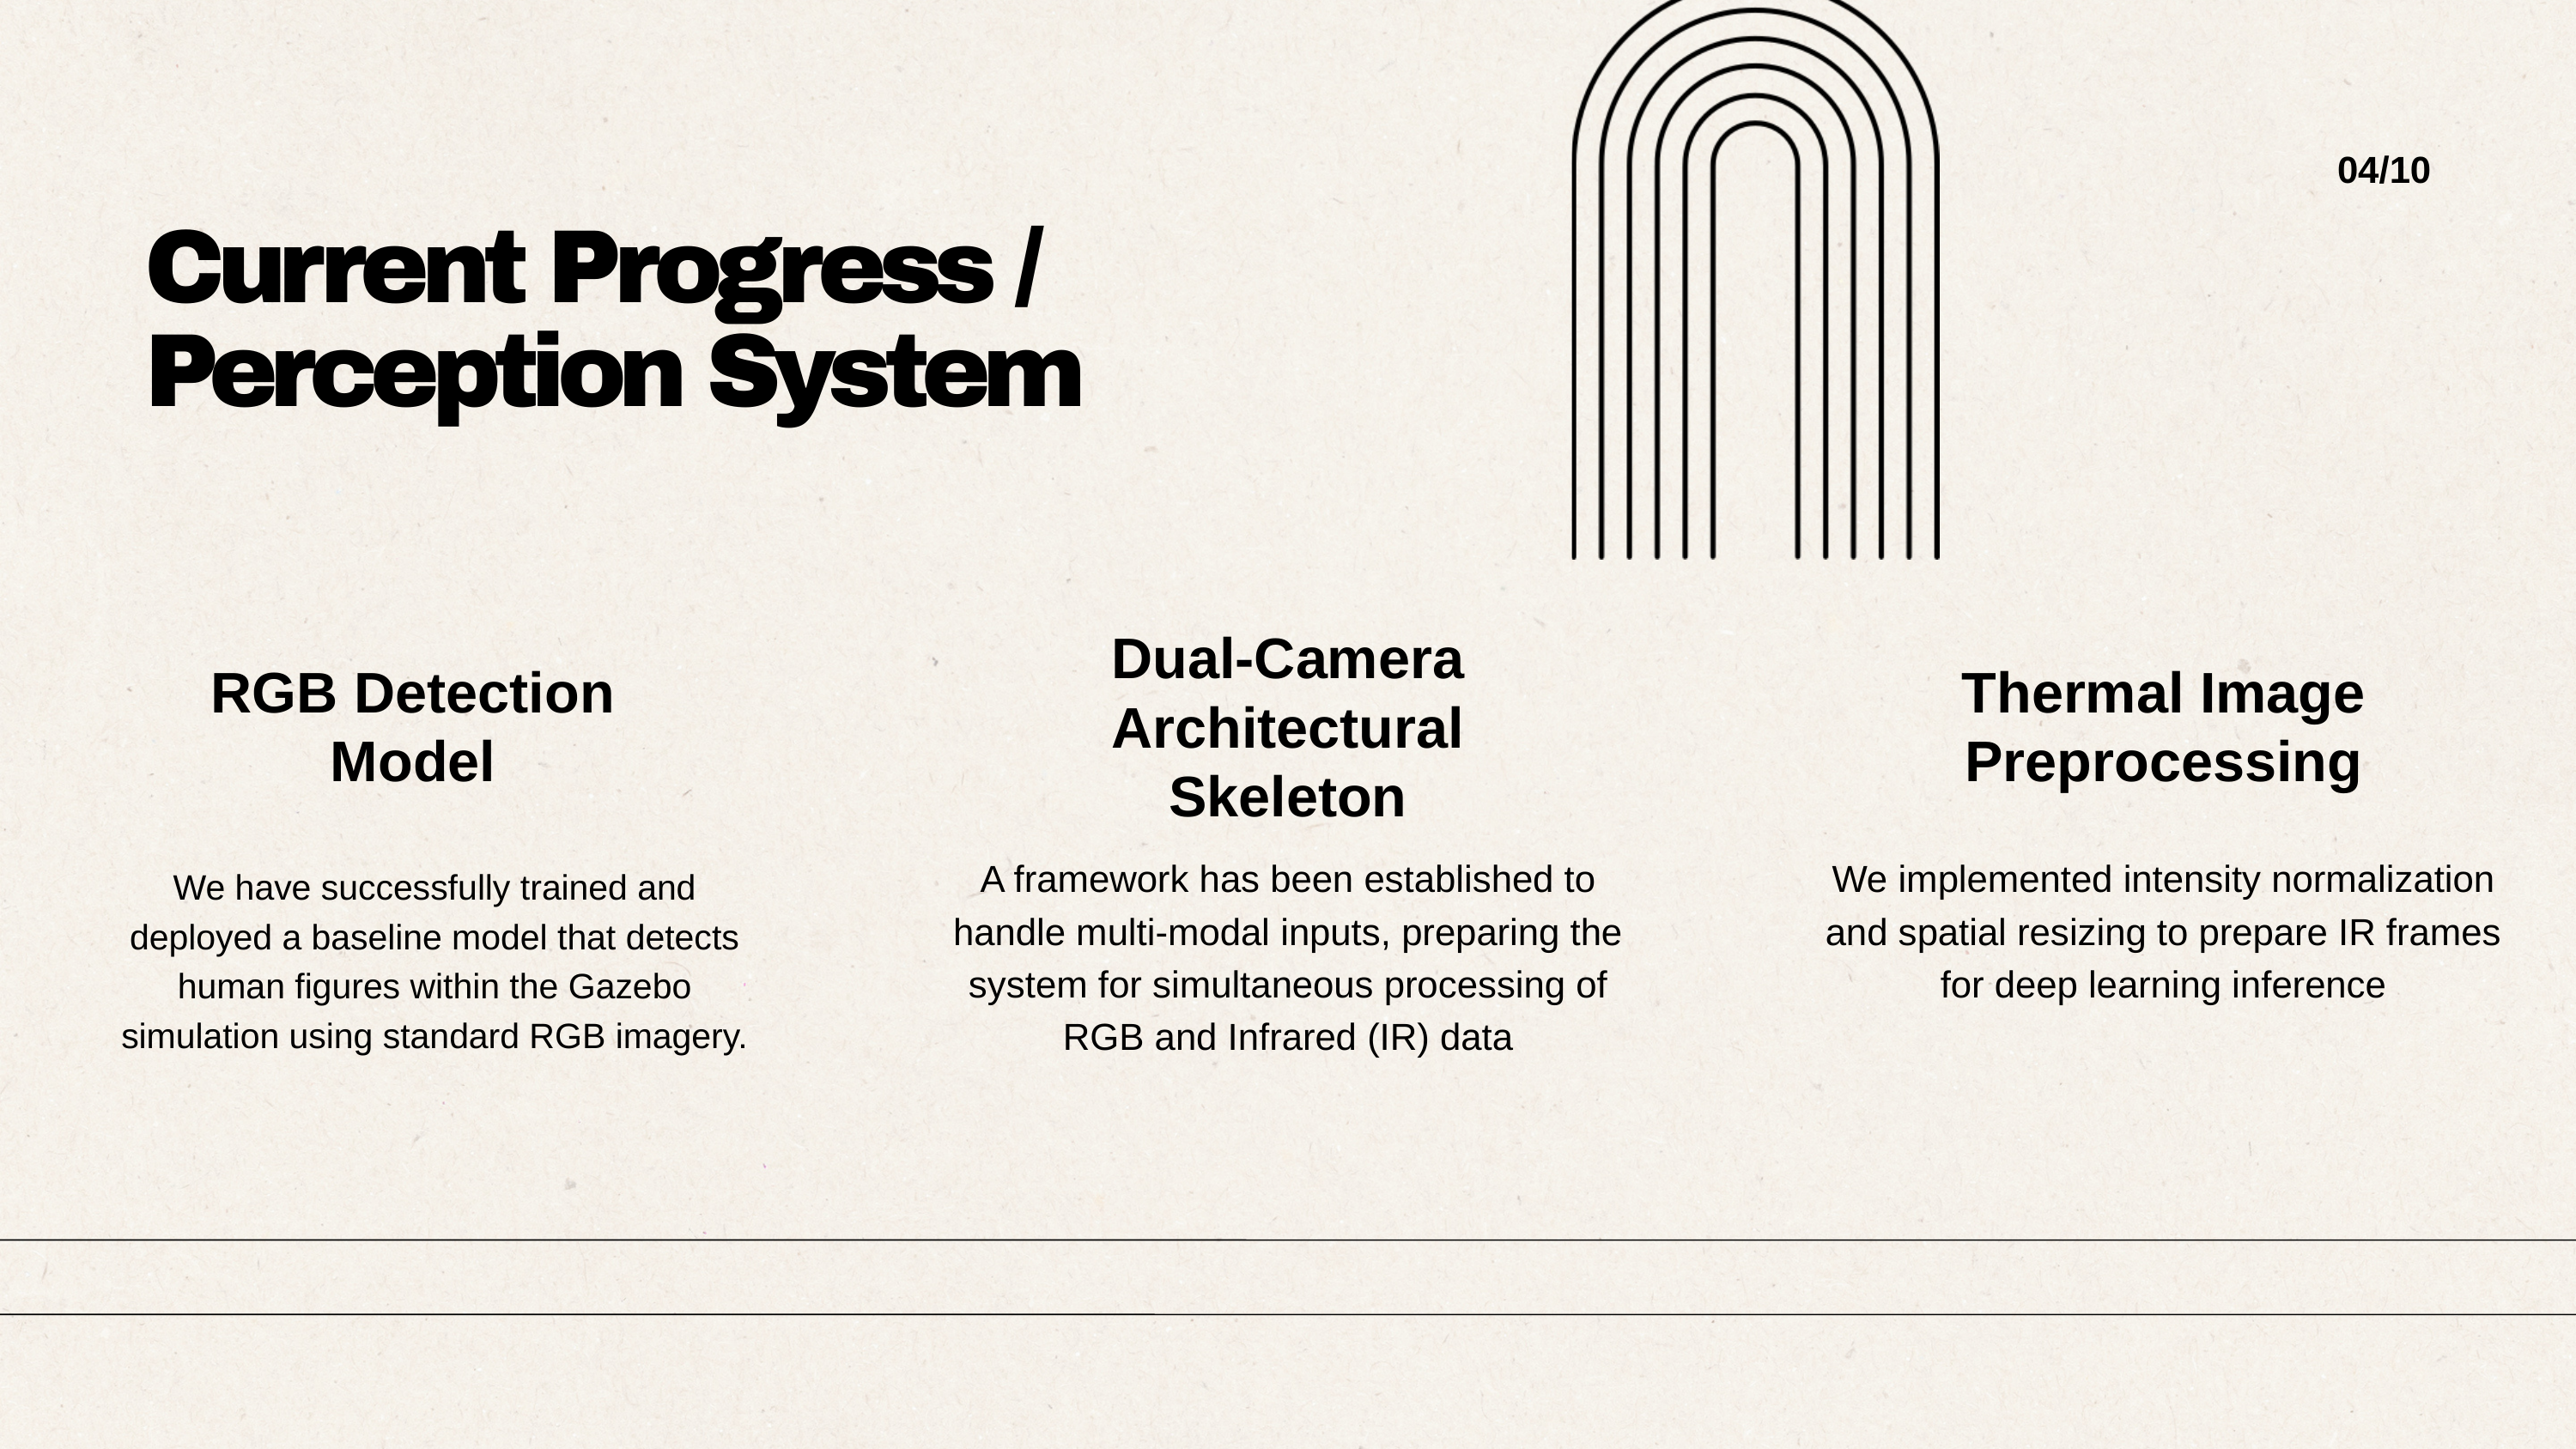

04/10
Current Progress / Perception System
Dual-Camera Architectural Skeleton
RGB Detection Model
Thermal Image Preprocessing
A framework has been established to handle multi-modal inputs, preparing the system for simultaneous processing of RGB and Infrared (IR) data
We implemented intensity normalization and spatial resizing to prepare IR frames for deep learning inference
We have successfully trained and deployed a baseline model that detects human figures within the Gazebo simulation using standard RGB imagery.